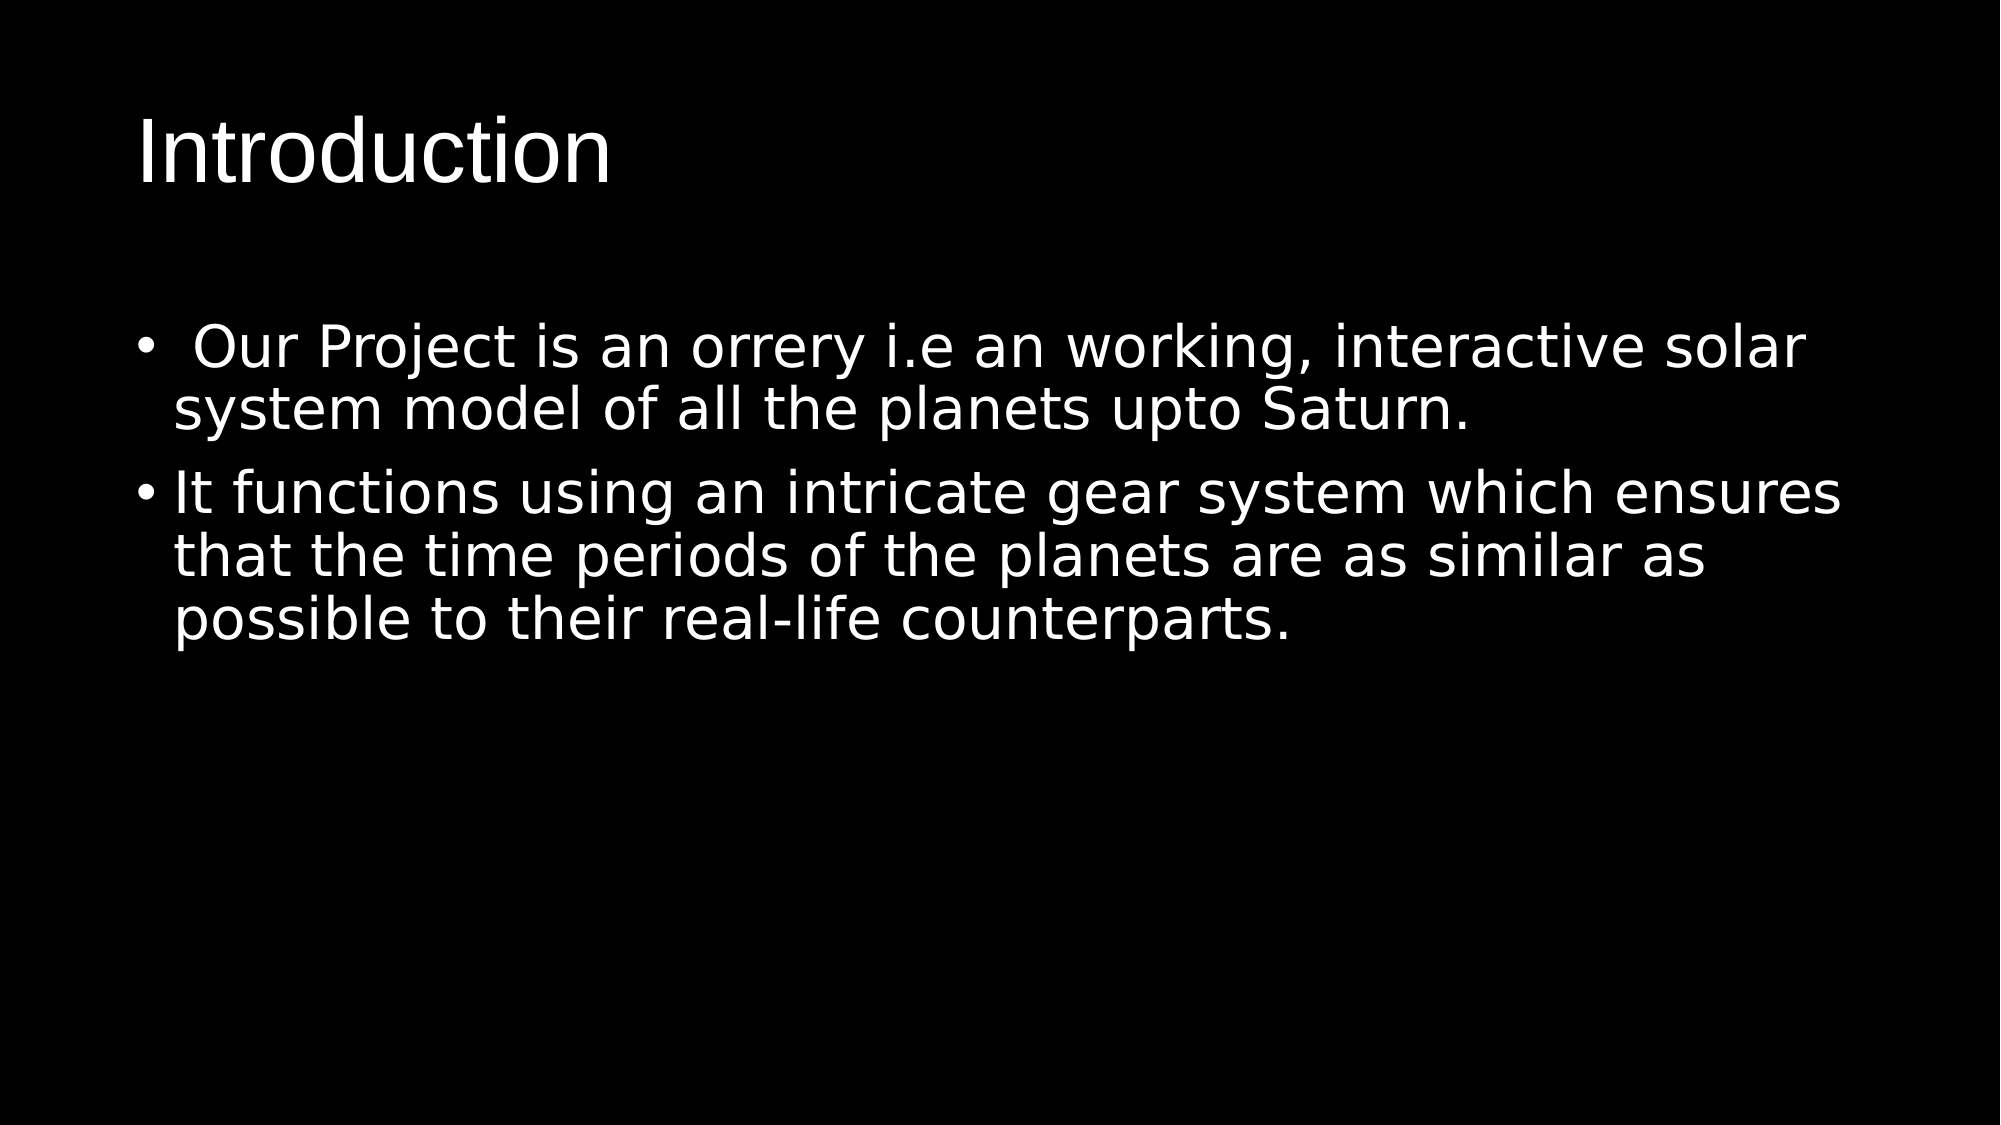

# Introduction
 Our Project is an orrery i.e an working, interactive solar system model of all the planets upto Saturn.
It functions using an intricate gear system which ensures that the time periods of the planets are as similar as possible to their real-life counterparts.